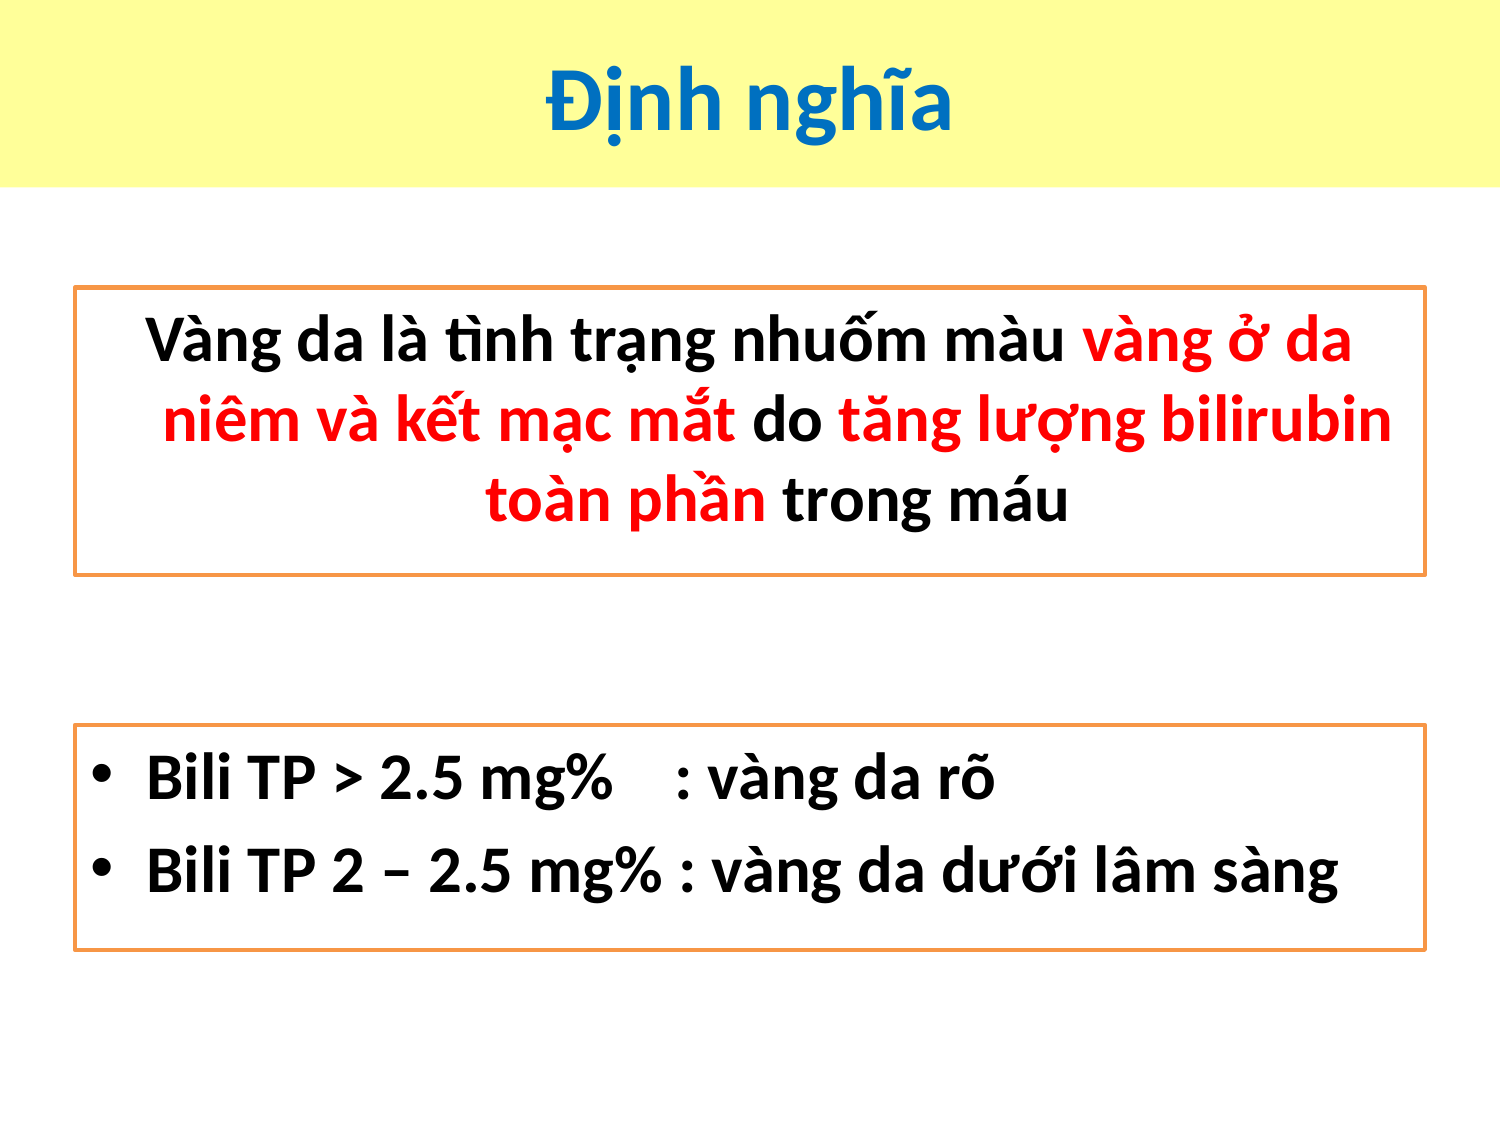

# Định nghĩa
Vàng da là tình trạng nhuốm màu vàng ở da niêm và kết mạc mắt do tăng lượng bilirubin toàn phần trong máu

Bili TP > 2.5 mg%    : vàng da rõ
Bili TP 2 – 2.5 mg% : vàng da dưới lâm sàng